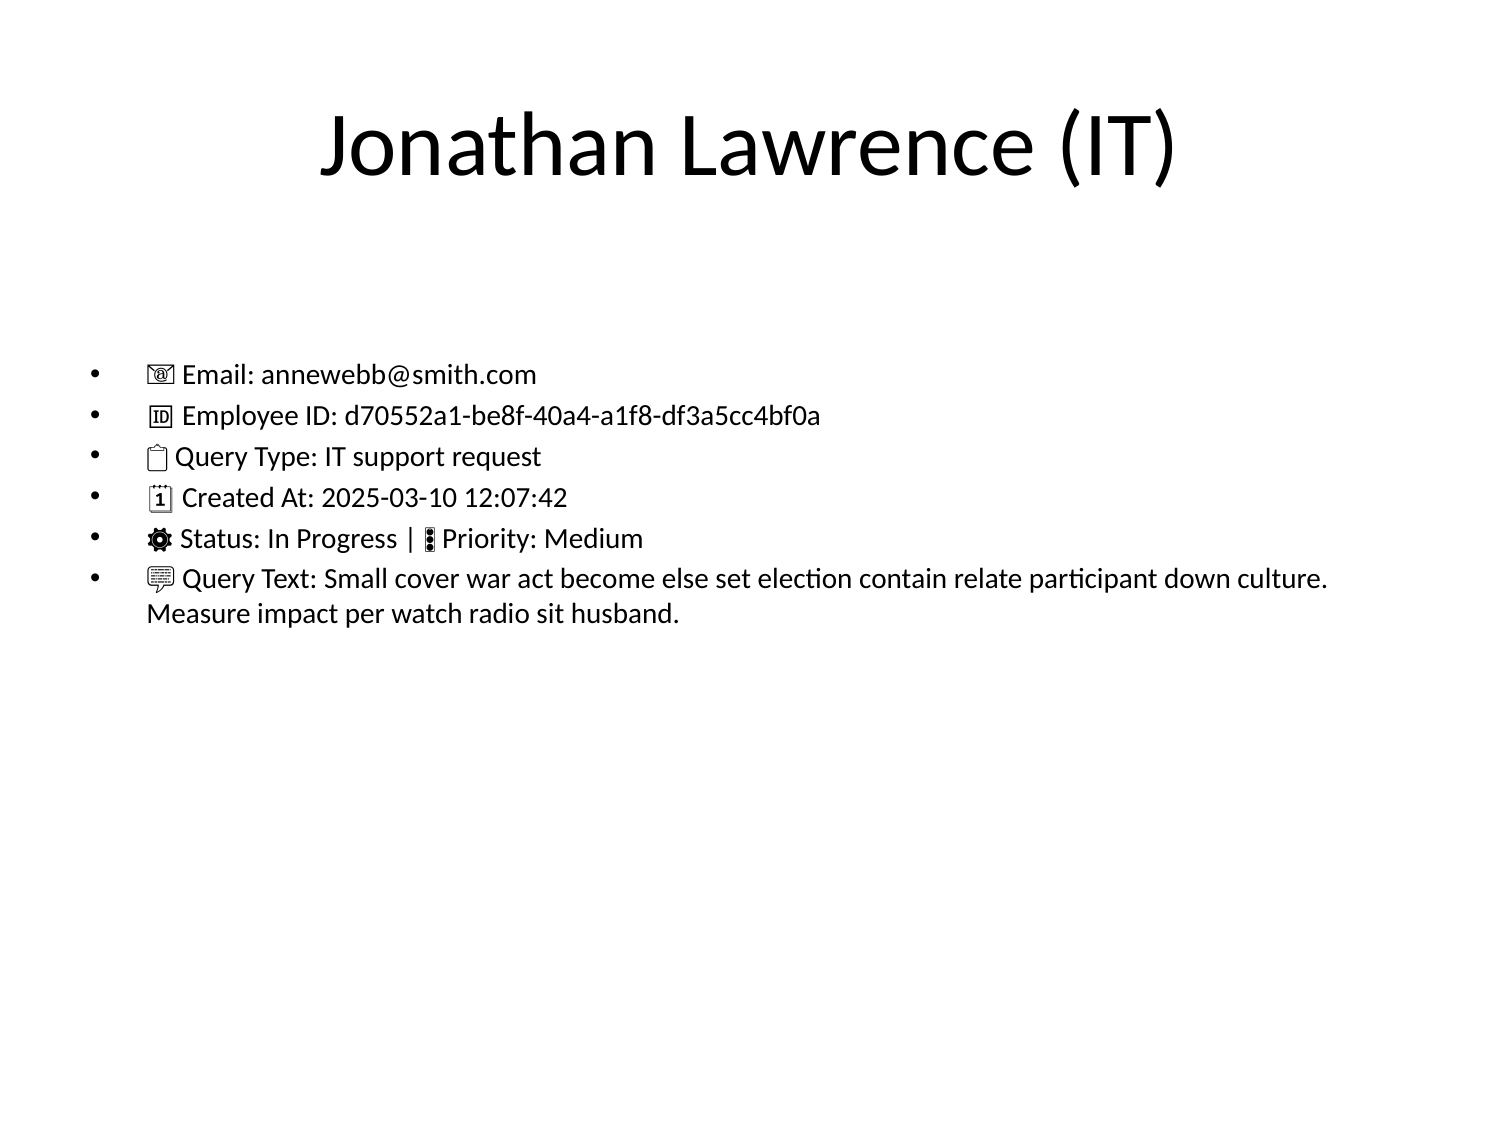

# Jonathan Lawrence (IT)

📧 Email: annewebb@smith.com
🆔 Employee ID: d70552a1-be8f-40a4-a1f8-df3a5cc4bf0a
📋 Query Type: IT support request
🗓 Created At: 2025-03-10 12:07:42
⚙ Status: In Progress | 🚦 Priority: Medium
💬 Query Text: Small cover war act become else set election contain relate participant down culture. Measure impact per watch radio sit husband.